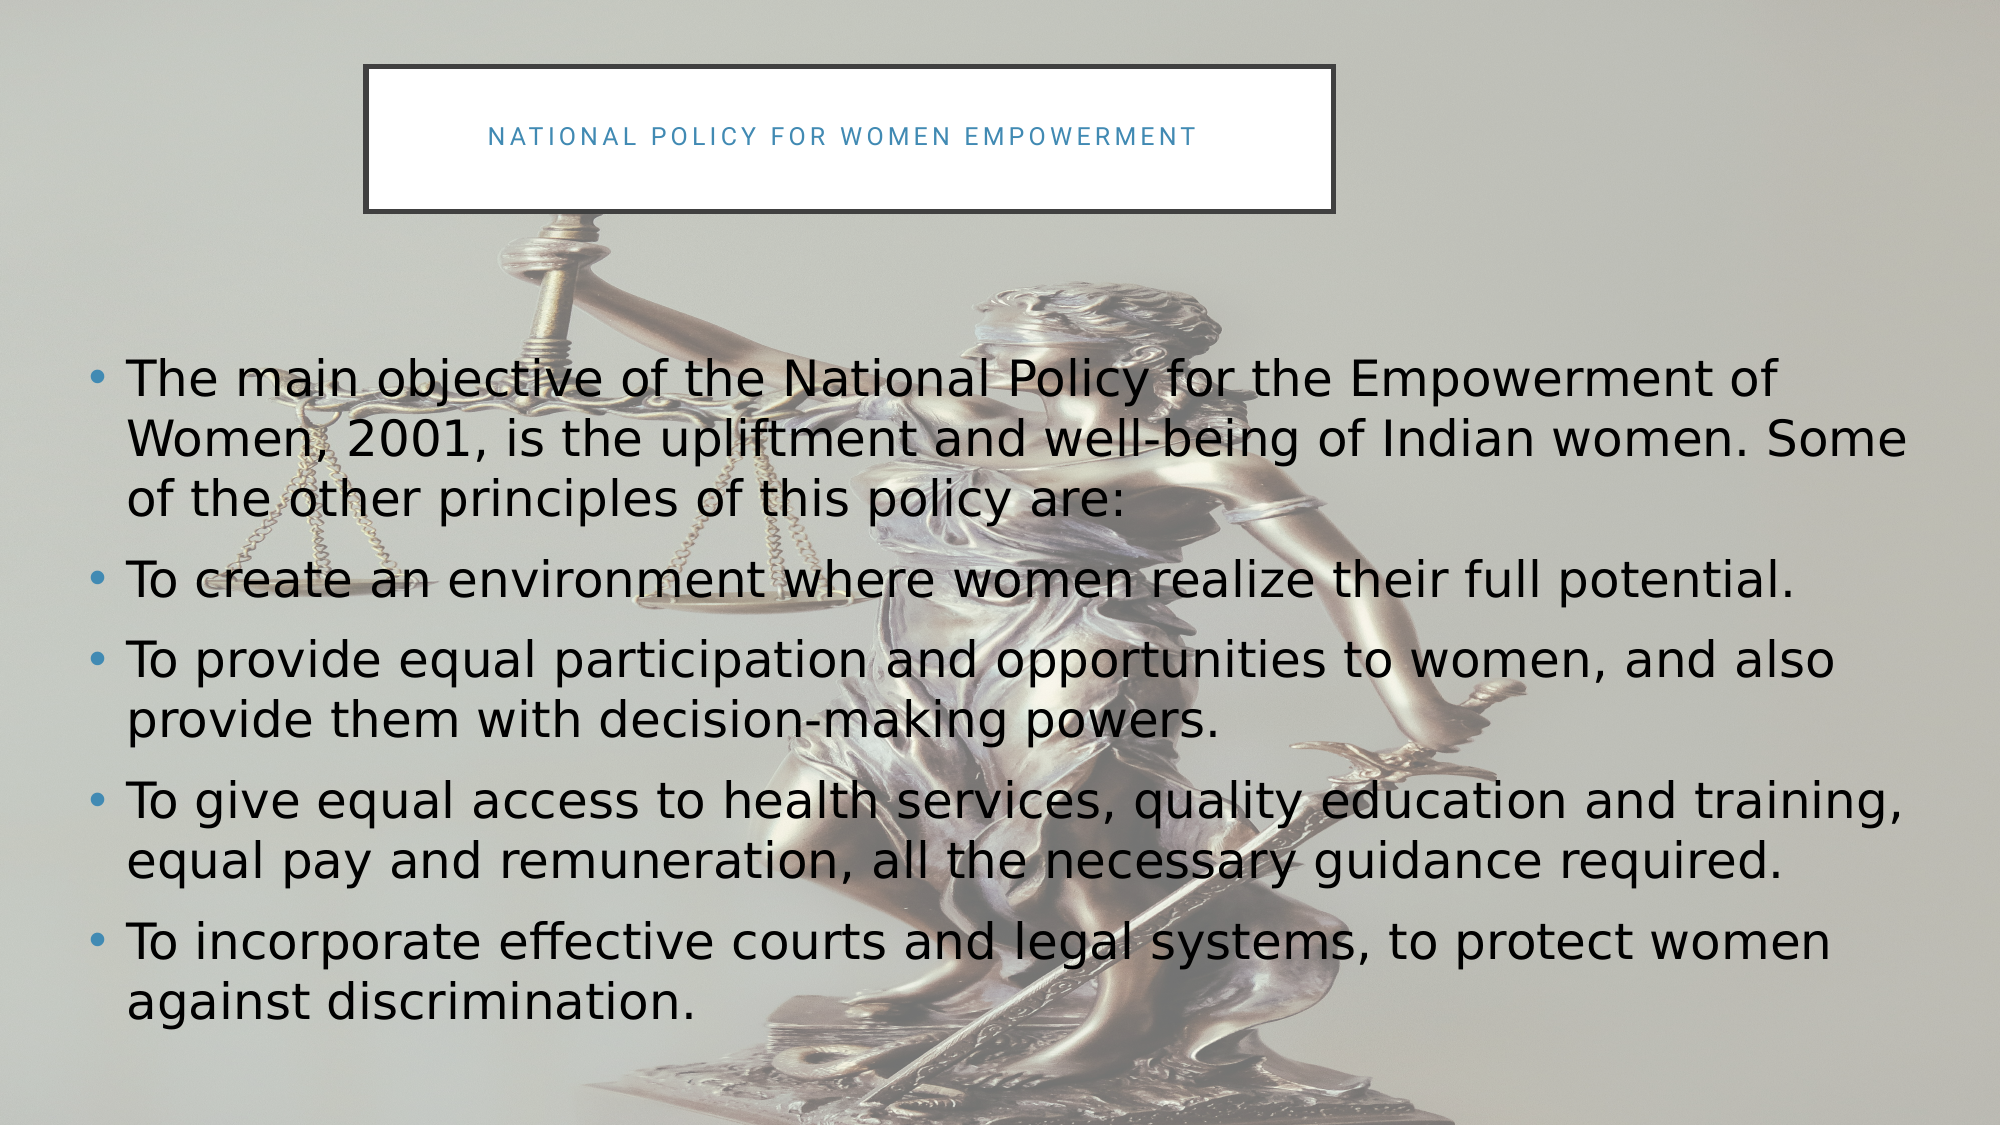

# National Policy for Women Empowerment
The main objective of the National Policy for the Empowerment of Women, 2001, is the upliftment and well-being of Indian women. Some of the other principles of this policy are:
To create an environment where women realize their full potential.
To provide equal participation and opportunities to women, and also provide them with decision-making powers.
To give equal access to health services, quality education and training, equal pay and remuneration, all the necessary guidance required.
To incorporate effective courts and legal systems, to protect women against discrimination.